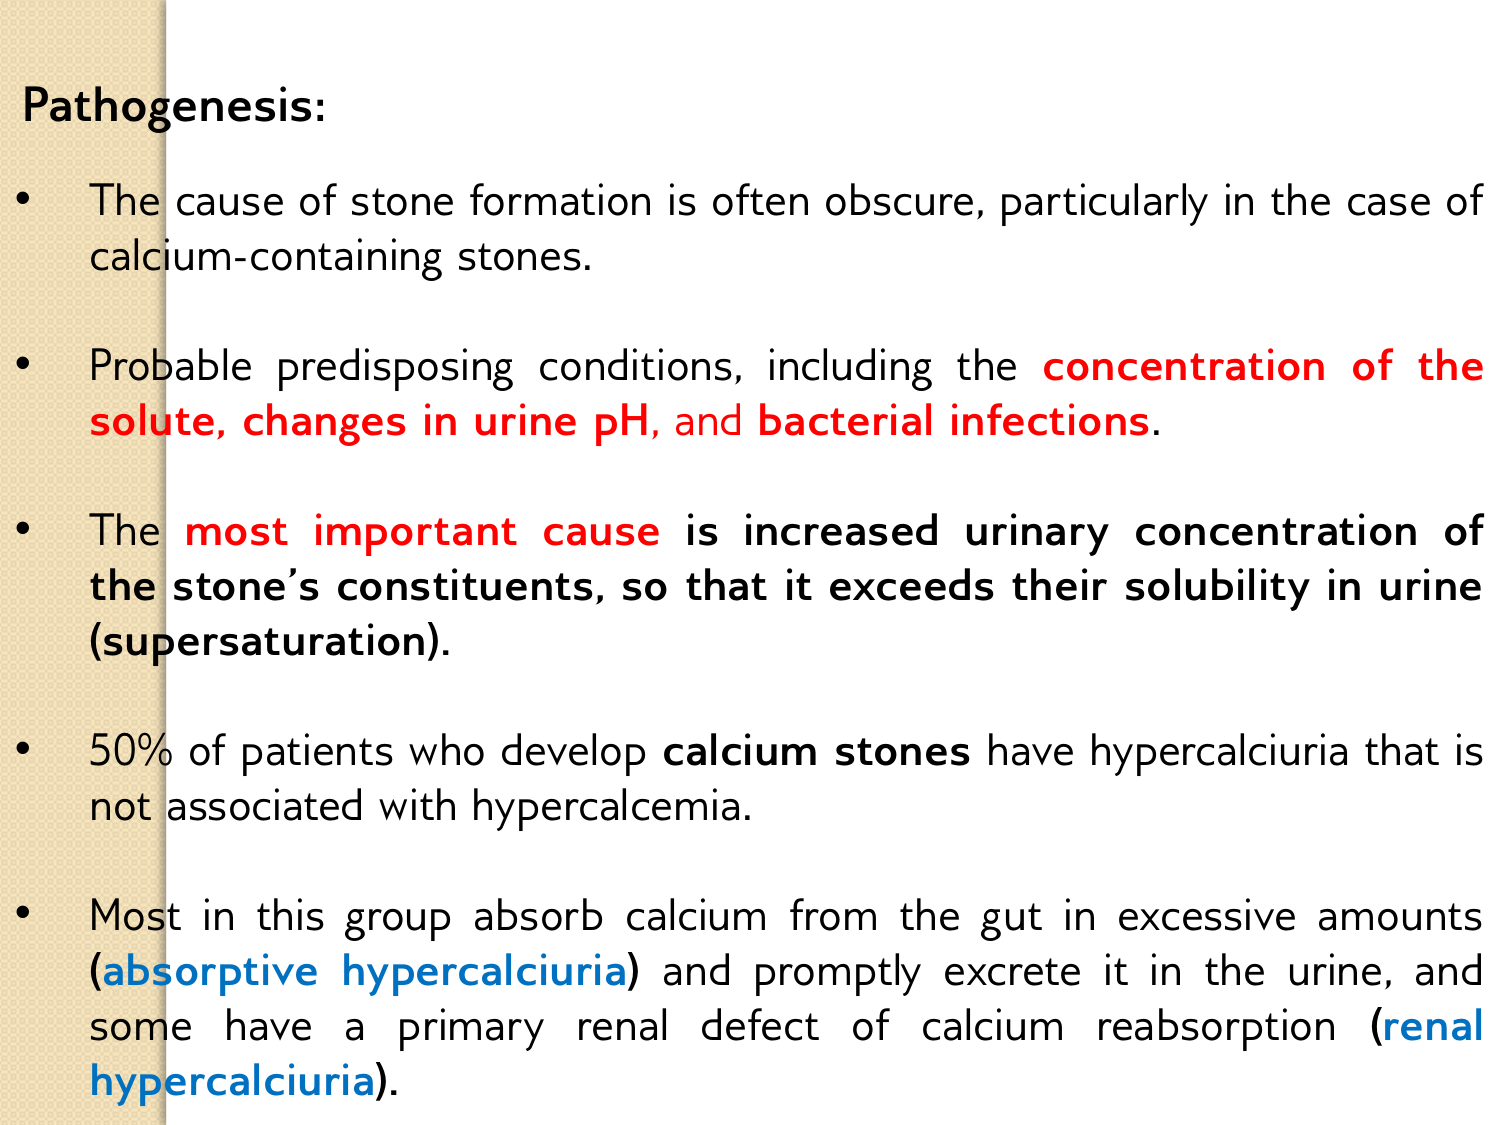

Pathogenesis:
The cause of stone formation is often obscure, particularly in the case of calcium-containing stones.

Probable predisposing conditions, including the concentration of the solute, changes in urine pH, and bacterial infections.

The most important cause is increased urinary concentration of the stone’s constituents, so that it exceeds their solubility in urine (supersaturation).

50% of patients who develop calcium stones have hypercalciuria that is not associated with hypercalcemia.

Most in this group absorb calcium from the gut in excessive amounts (absorptive hypercalciuria) and promptly excrete it in the urine, and some have a primary renal defect of calcium reabsorption (renal hypercalciuria).